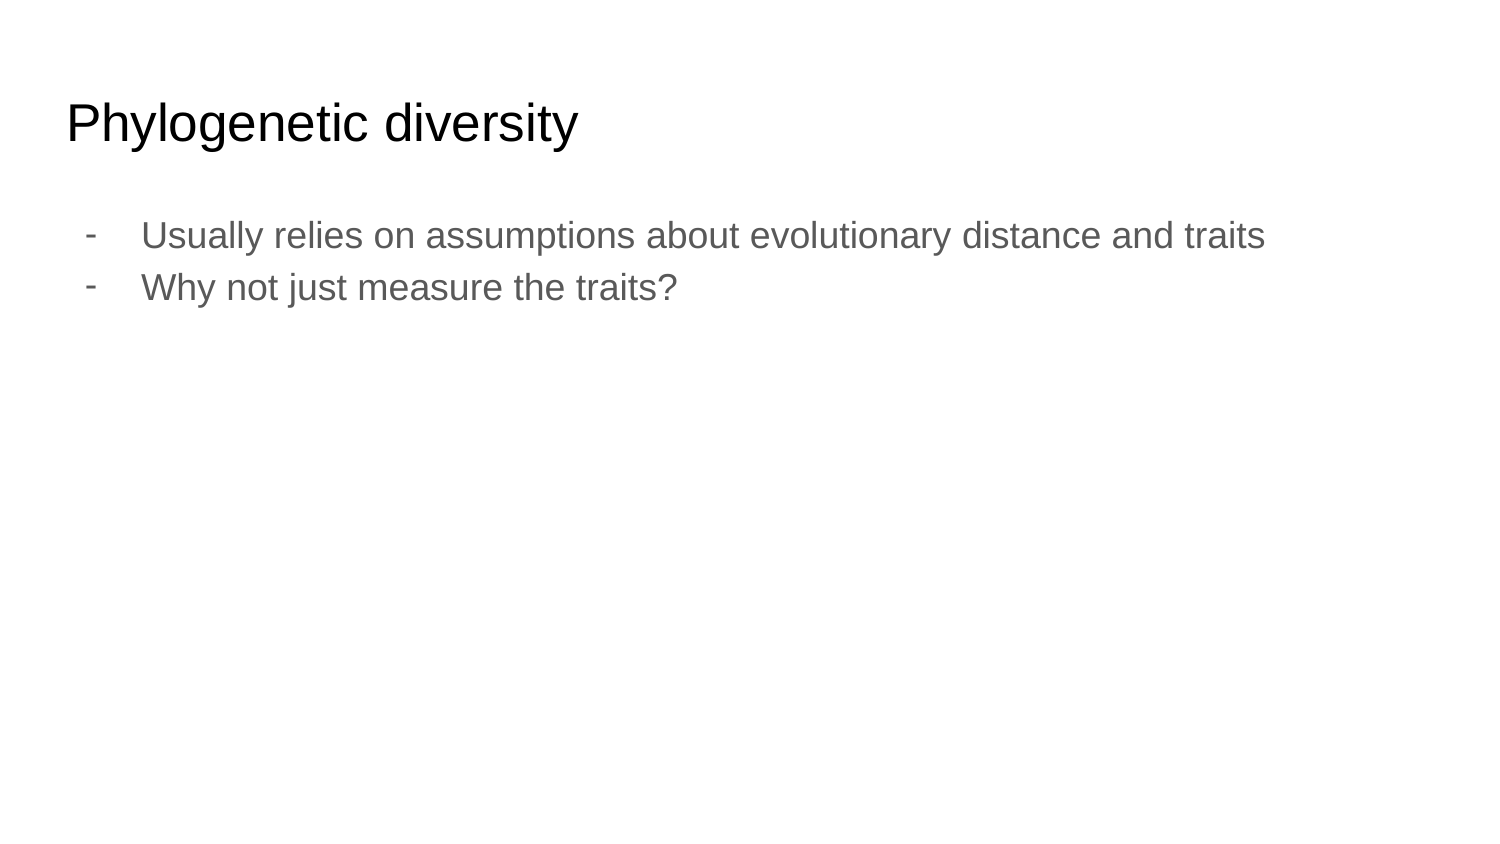

# Phylogenetic diversity
Usually relies on assumptions about evolutionary distance and traits
Why not just measure the traits?